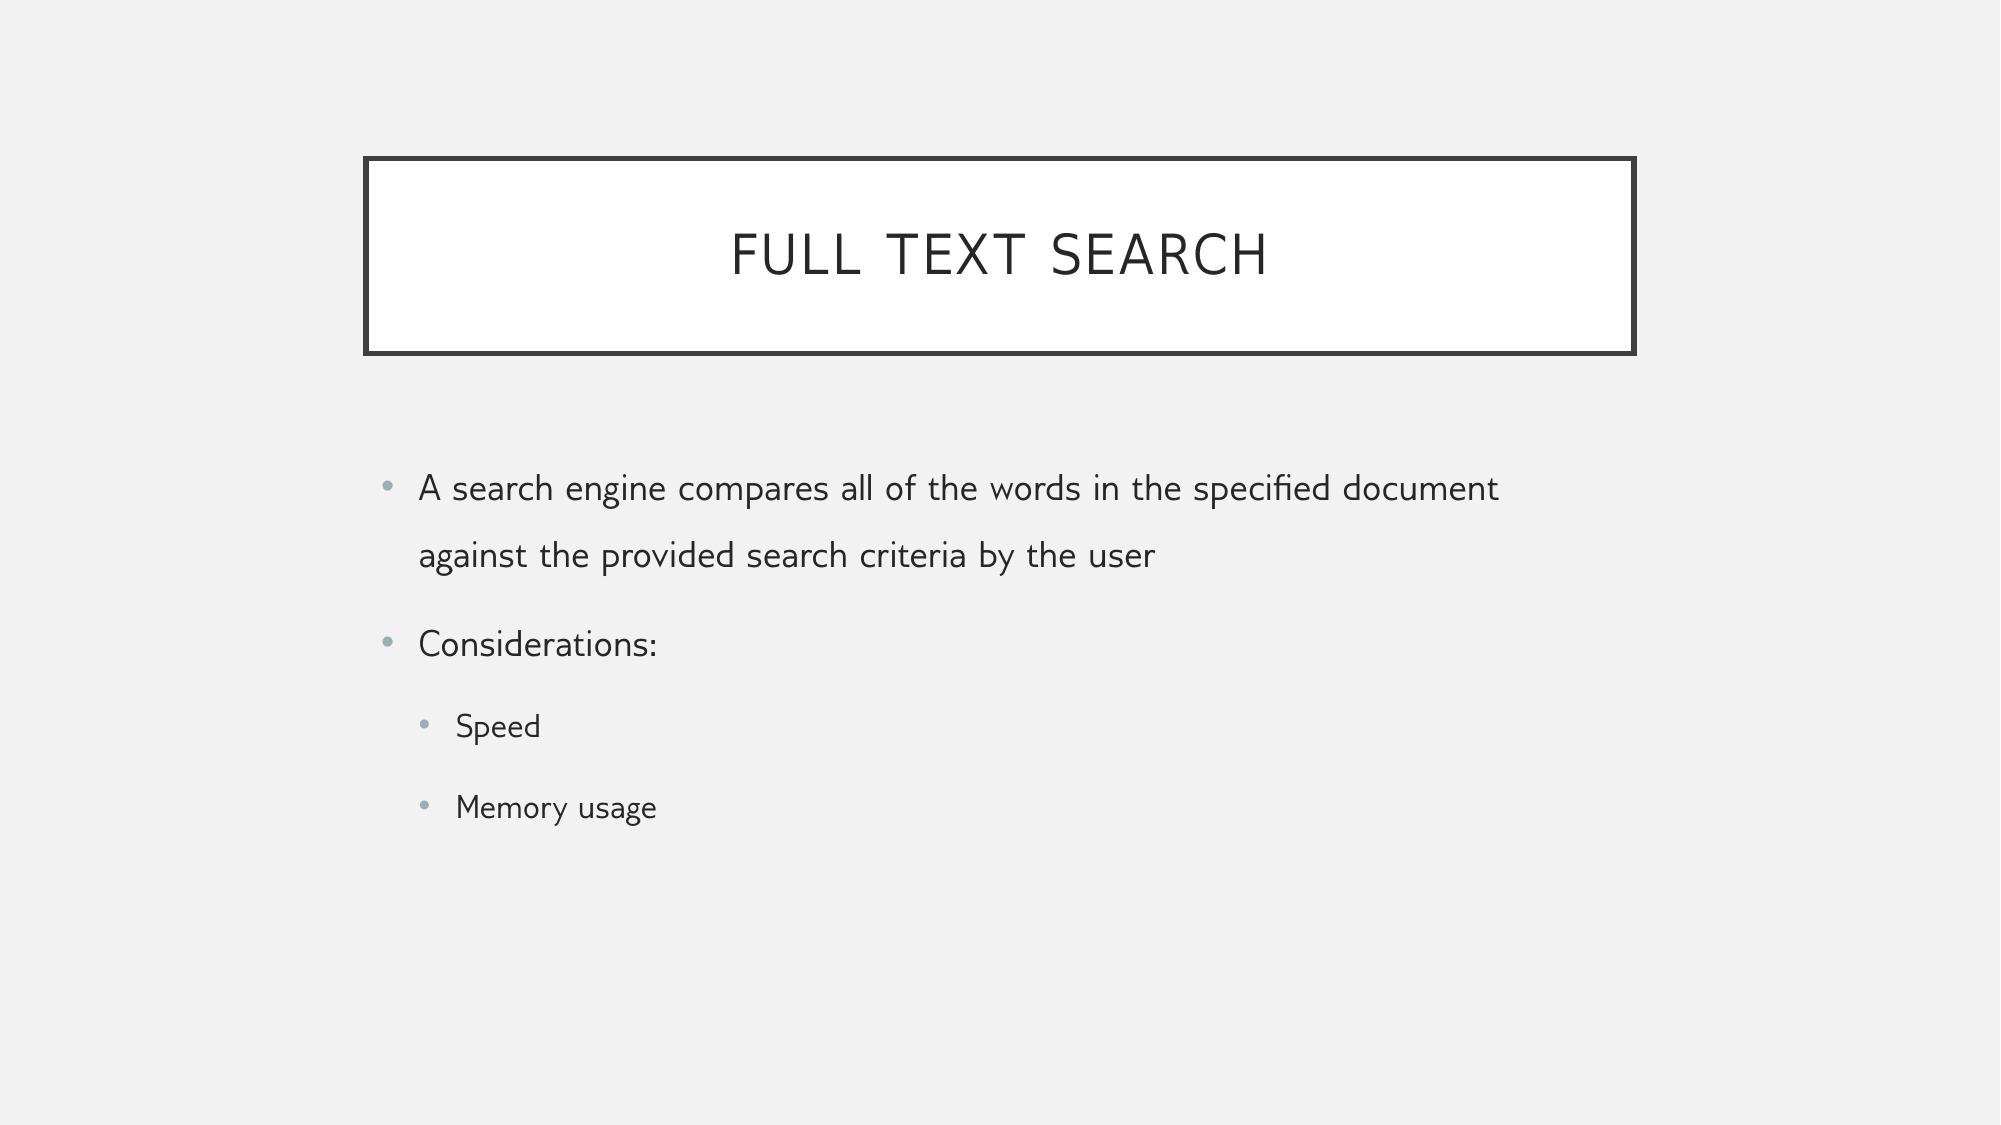

# Full Text search
A search engine compares all of the words in the specified document against the provided search criteria by the user
Considerations:
Speed
Memory usage